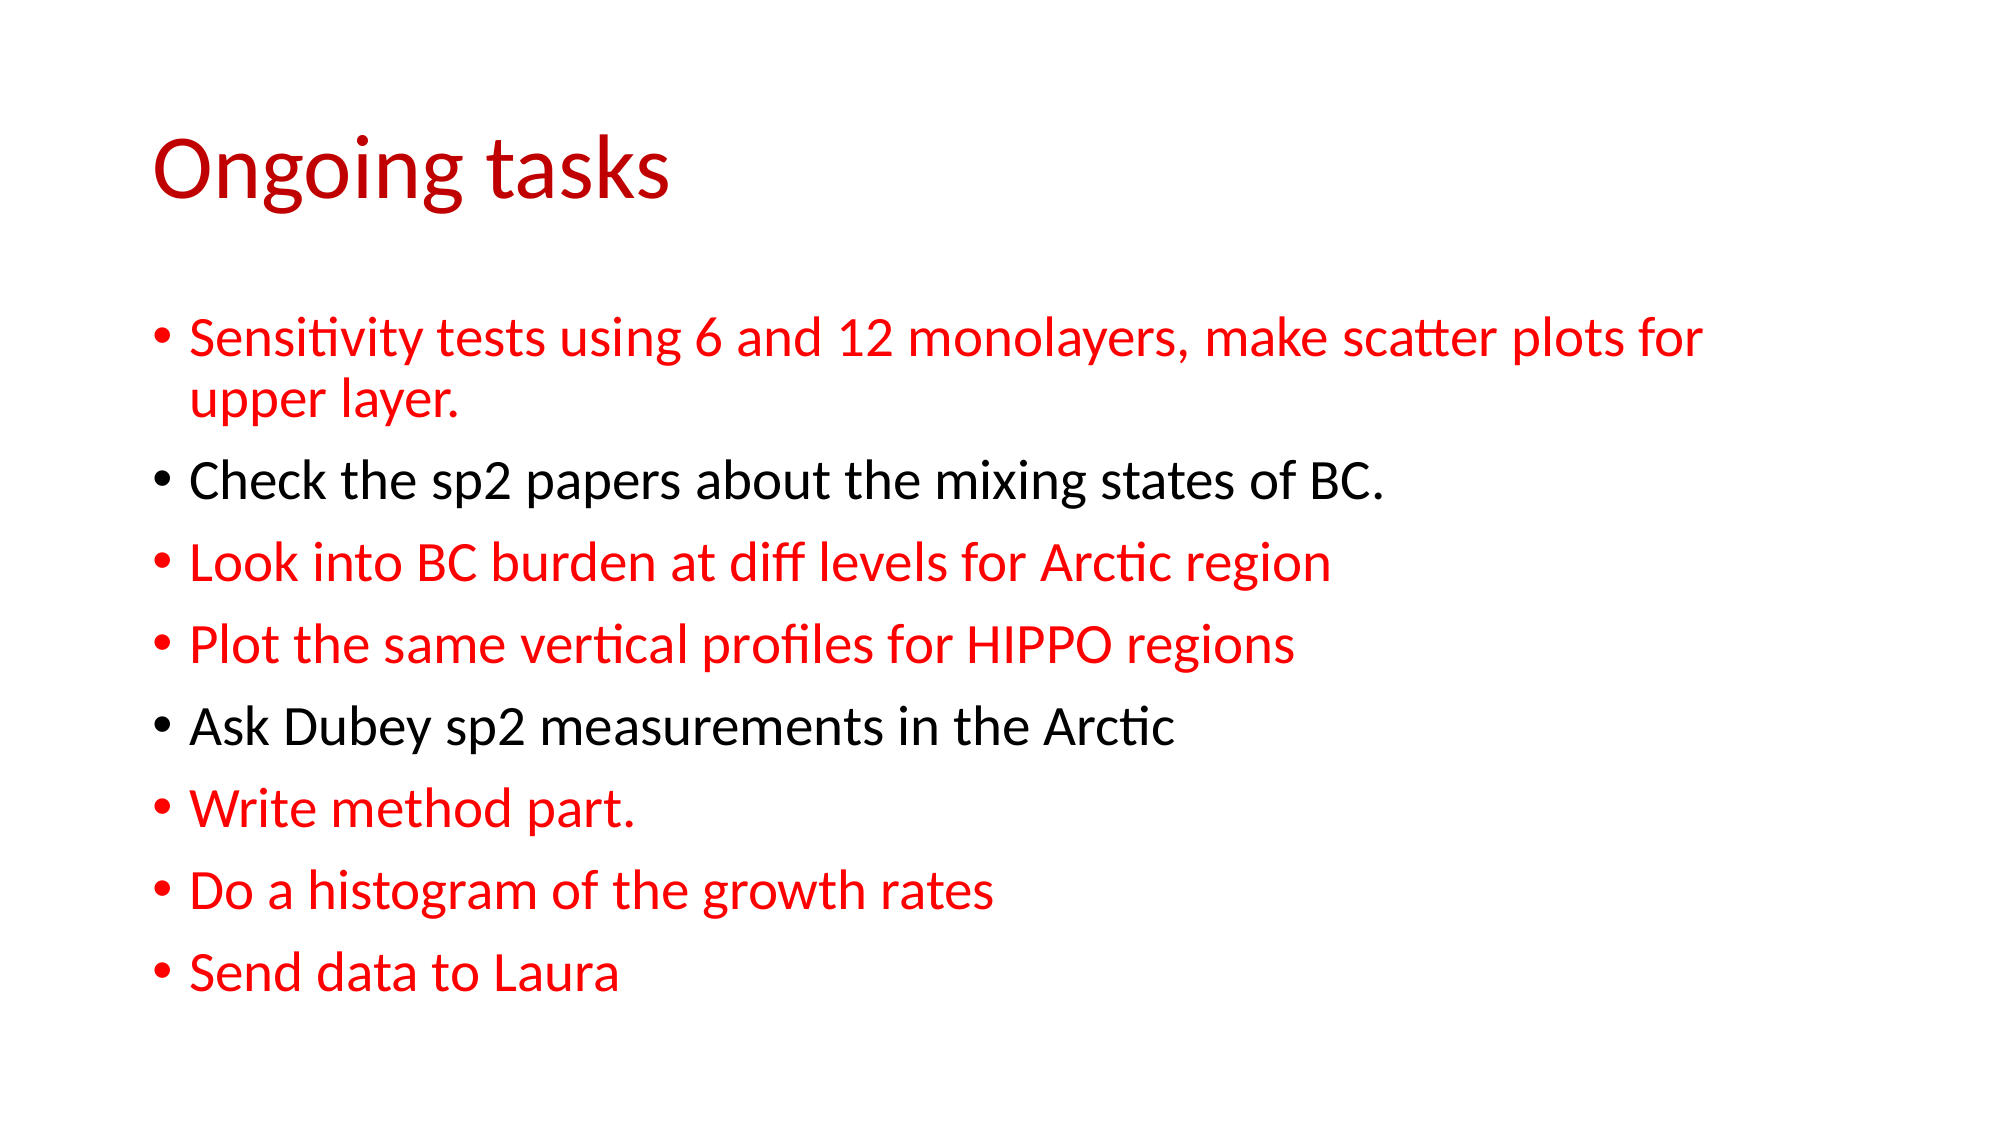

# Ongoing tasks
Sensitivity tests using 6 and 12 monolayers, make scatter plots for upper layer.
Check the sp2 papers about the mixing states of BC.
Look into BC burden at diff levels for Arctic region
Plot the same vertical profiles for HIPPO regions
Ask Dubey sp2 measurements in the Arctic
Write method part.
Do a histogram of the growth rates
Send data to Laura